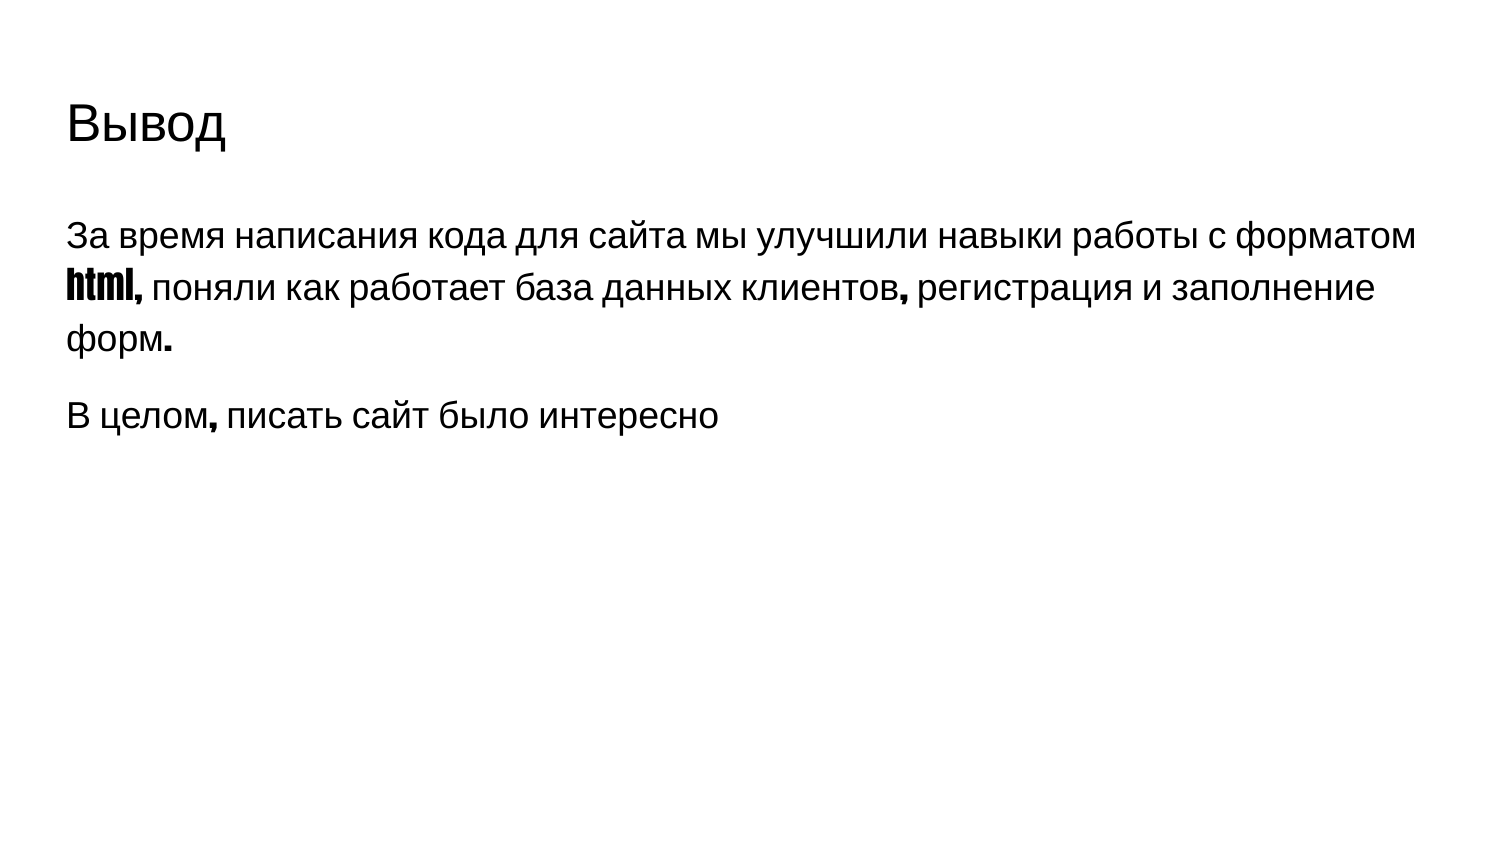

# Вывод
За время написания кода для сайта мы улучшили навыки работы с форматом html, поняли как работает база данных клиентов, регистрация и заполнение форм.
В целом, писать сайт было интересно